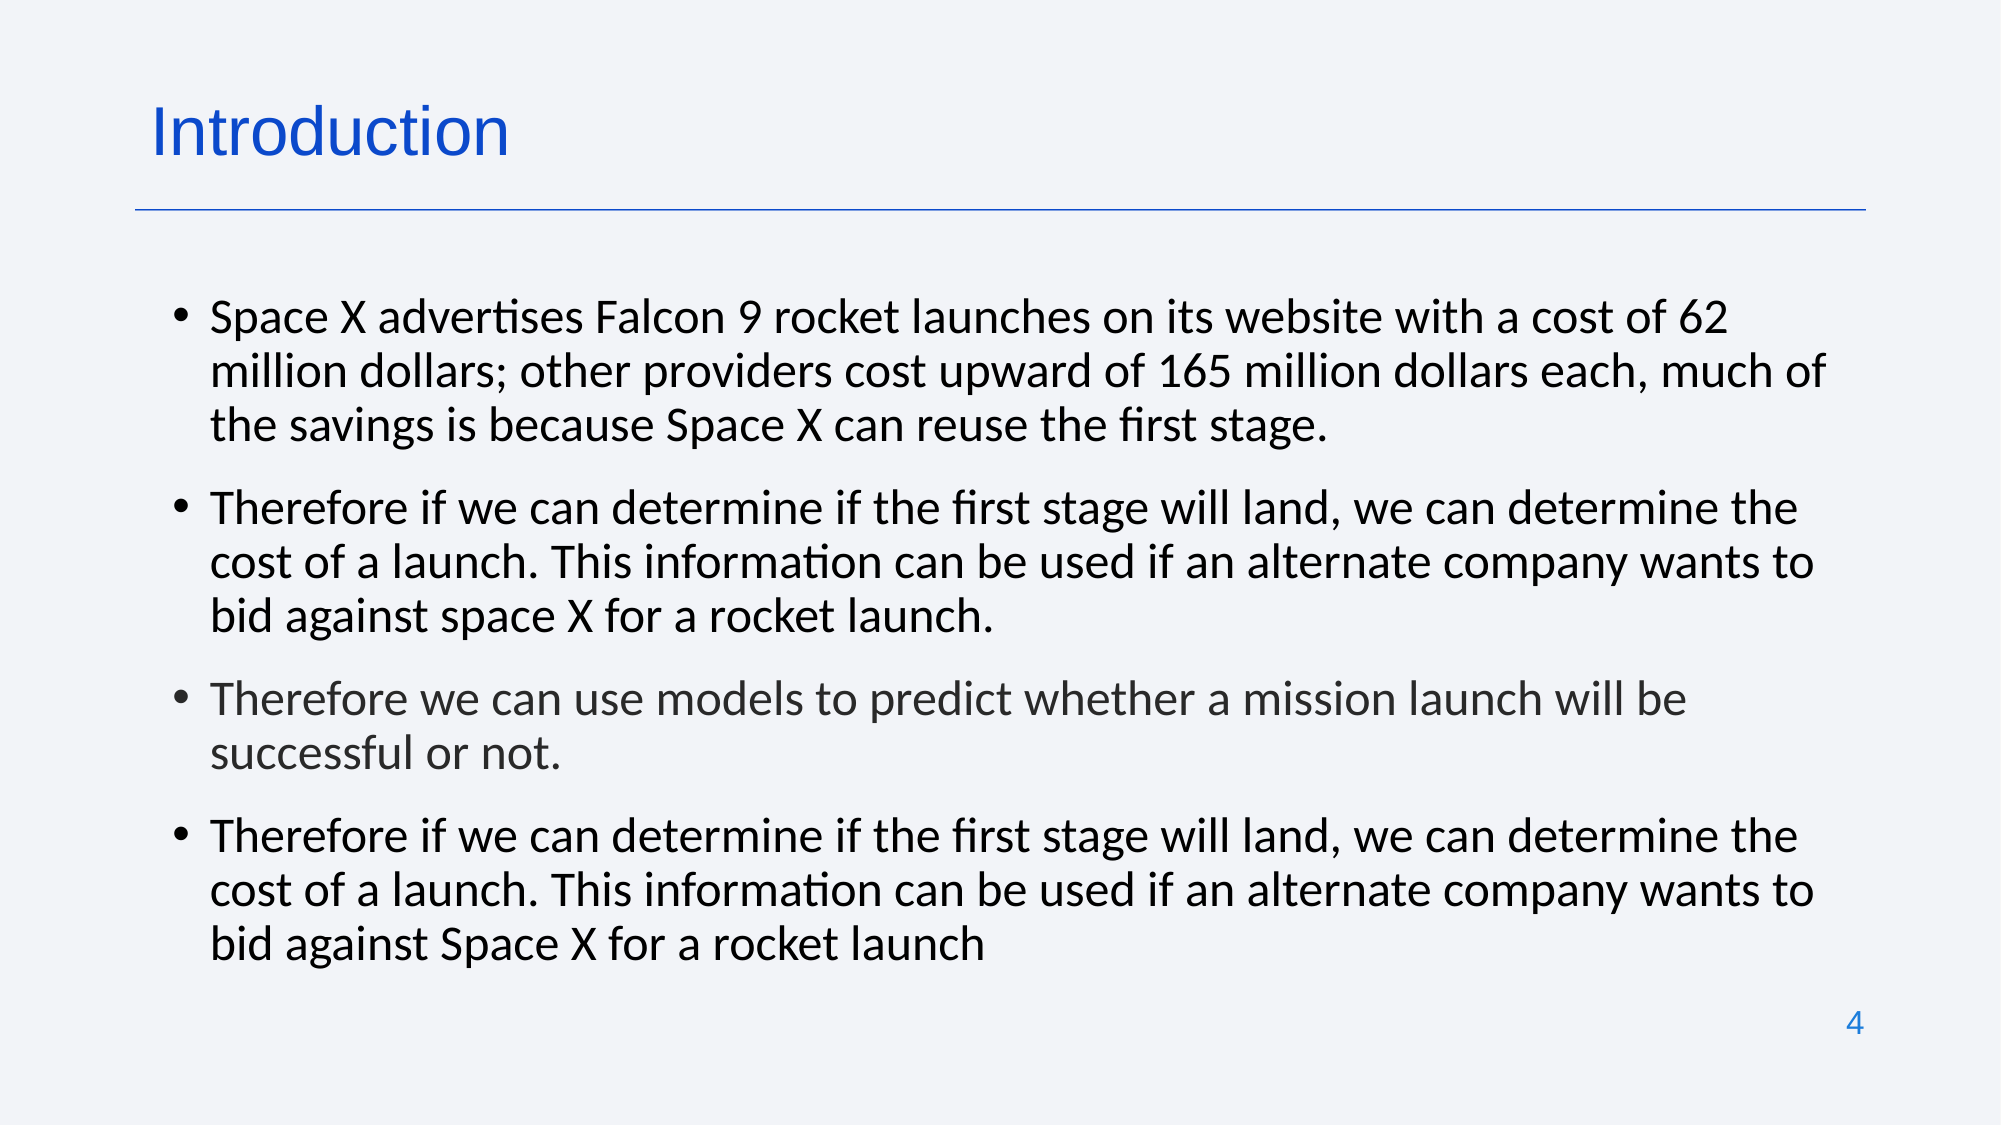

Introduction
Space X advertises Falcon 9 rocket launches on its website with a cost of 62 million dollars; other providers cost upward of 165 million dollars each, much of the savings is because Space X can reuse the first stage.
Therefore if we can determine if the first stage will land, we can determine the cost of a launch. This information can be used if an alternate company wants to bid against space X for a rocket launch.
Therefore we can use models to predict whether a mission launch will be successful or not.
Therefore if we can determine if the first stage will land, we can determine the cost of a launch. This information can be used if an alternate company wants to bid against Space X for a rocket launch
4